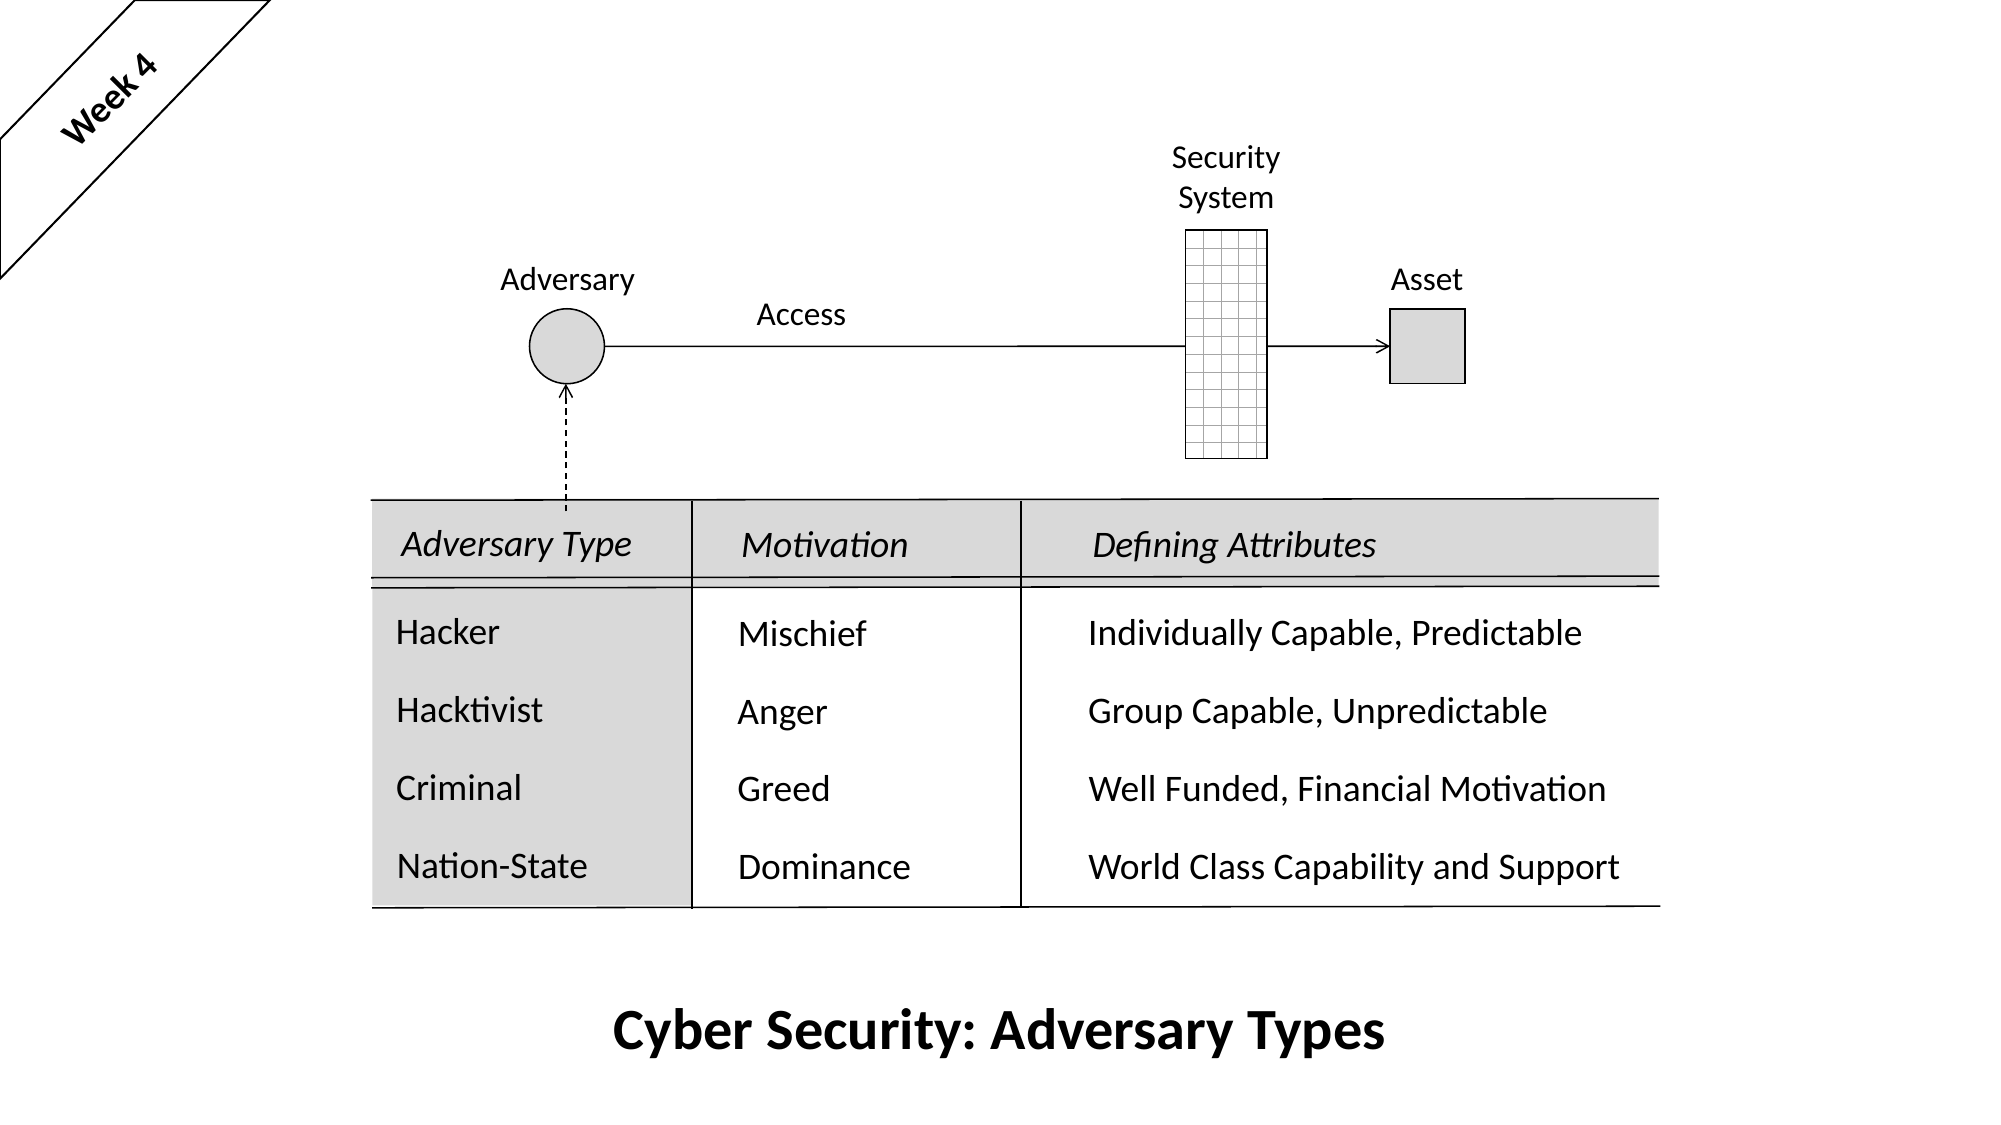

Week 4
Security
System

Adversary
Asset
Access

Adversary Type
Defining Attributes
Motivation
Hacker
Individually Capable, Predictable
Mischief
Hacktivist
Group Capable, Unpredictable
Anger
Criminal
Well Funded, Financial Motivation
Greed
Nation-State
World Class Capability and Support
Dominance
# Cyber Security: Adversary Types